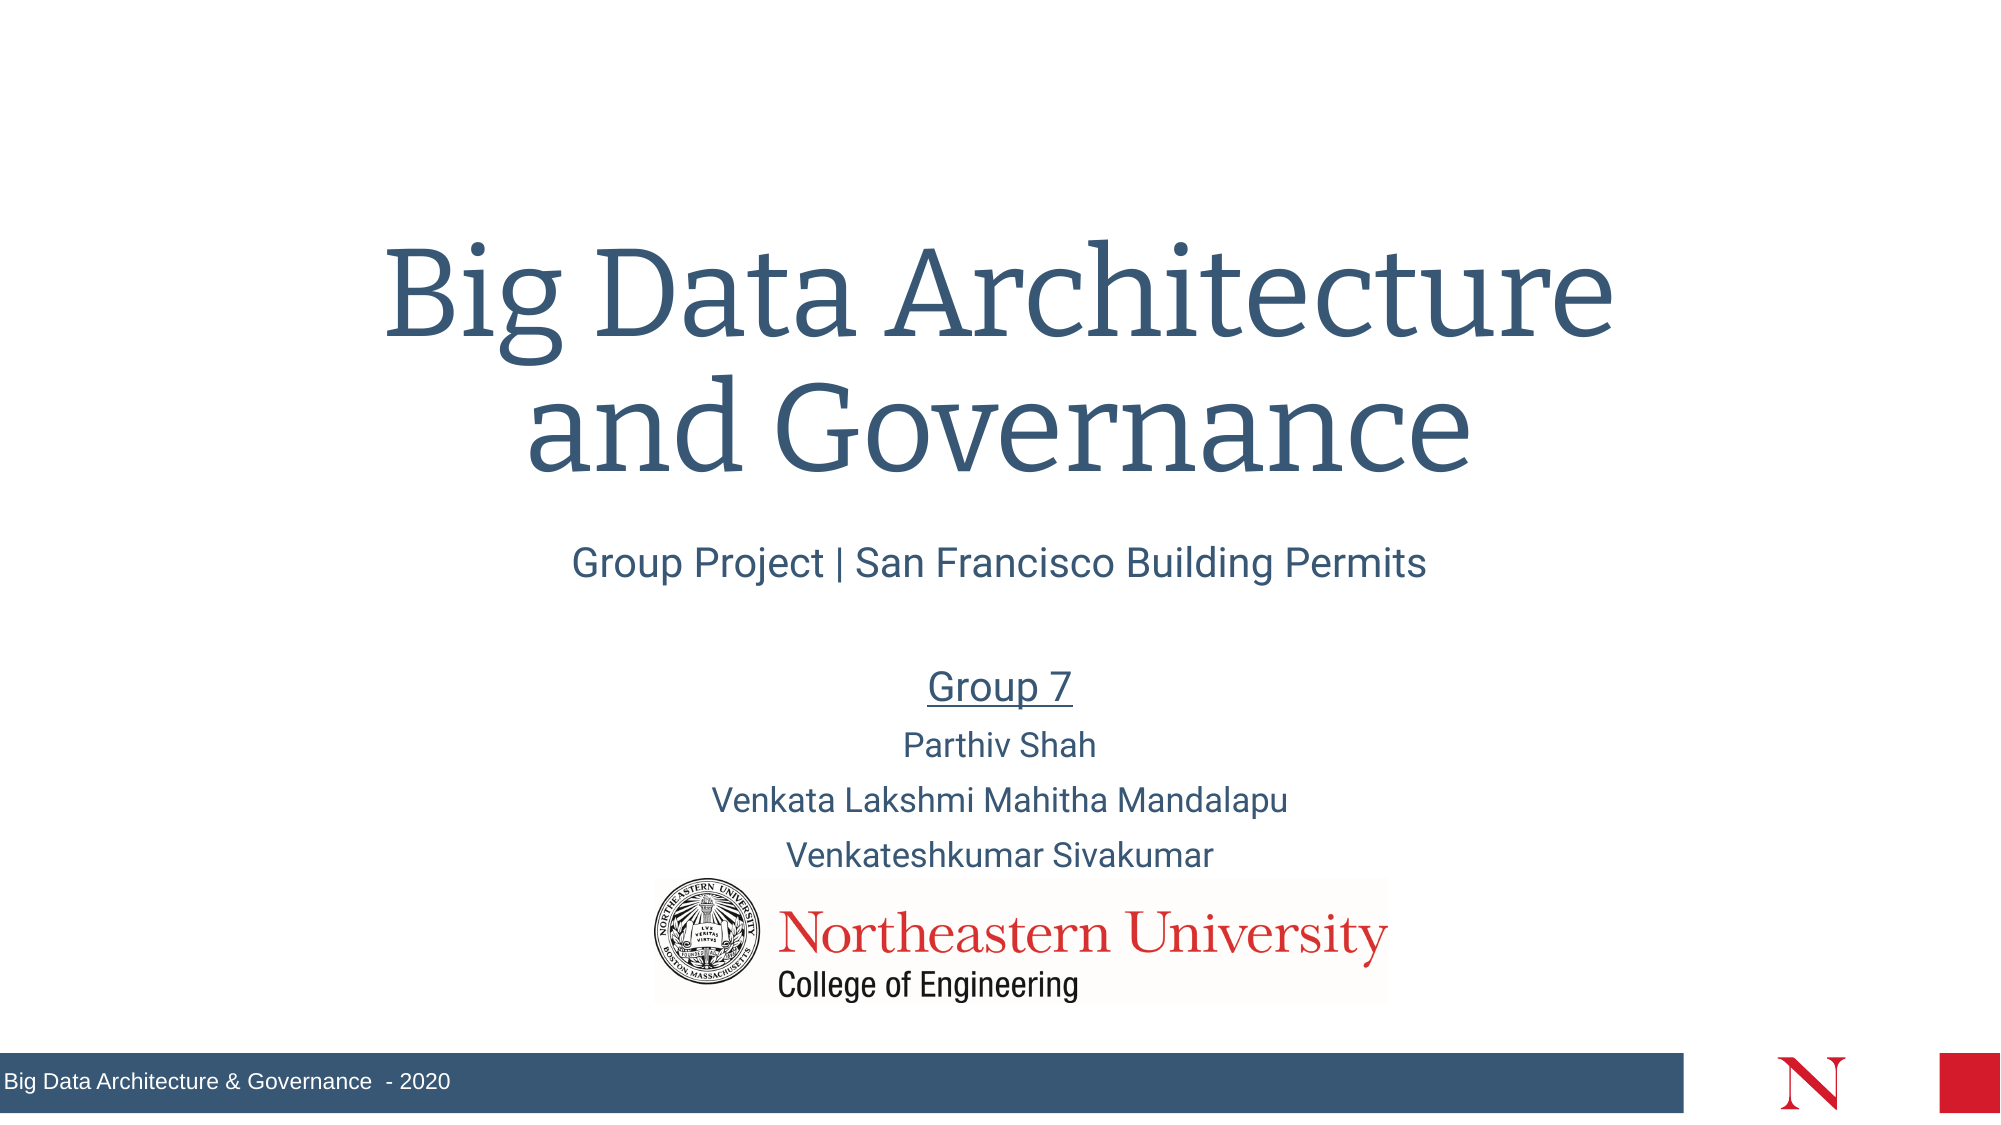

# Big Data Architecture and Governance
Group Project | San Francisco Building Permits

Group 7
Parthiv Shah
Venkata Lakshmi Mahitha Mandalapu
Venkateshkumar Sivakumar